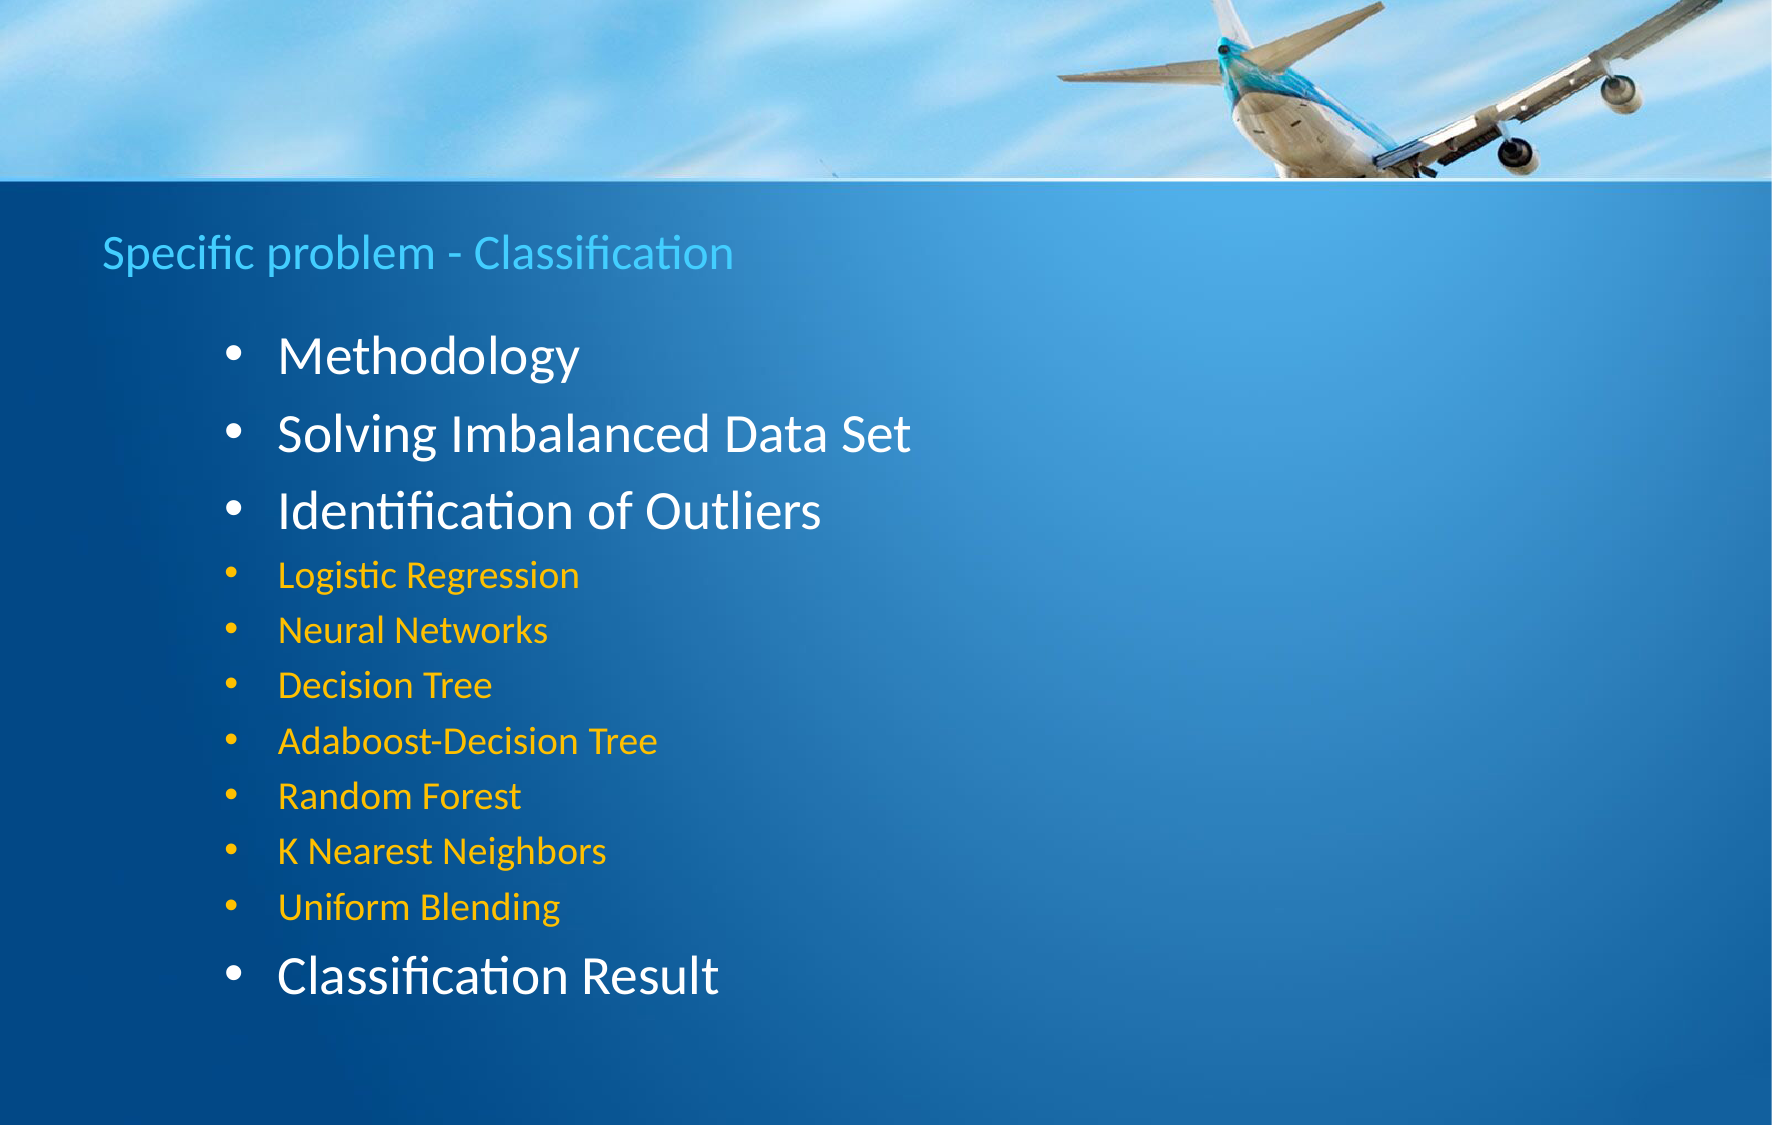

# Specific problem - Classification
Methodology
Solving Imbalanced Data Set
Identification of Outliers
Logistic Regression
Neural Networks
Decision Tree
Adaboost-Decision Tree
Random Forest
K Nearest Neighbors
Uniform Blending
Classification Result